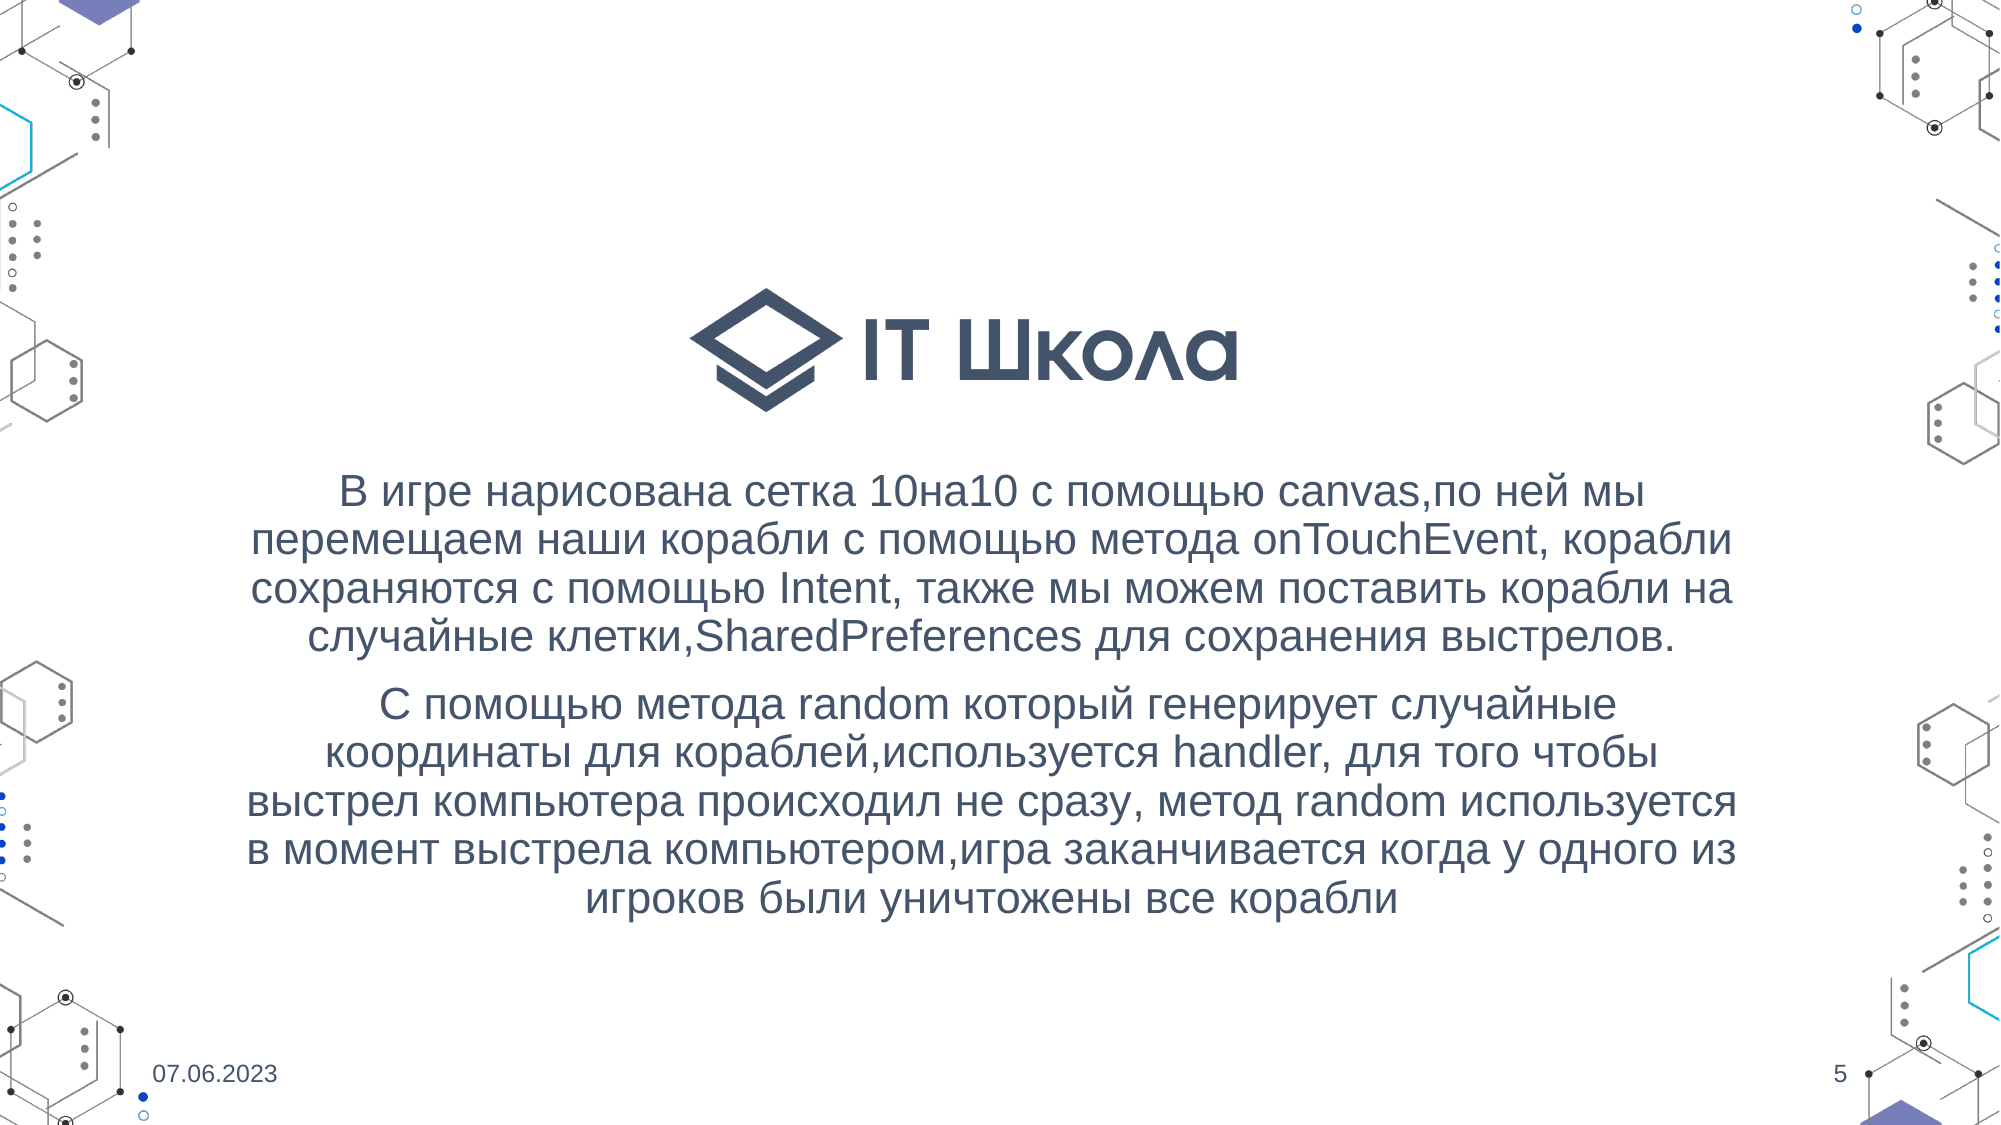

В игре нарисована сетка 10на10 с помощью canvas,по ней мы перемещаем наши корабли с помощью метода onTouchEvent, корабли сохраняются с помощью Intent, также мы можем поставить корабли на случайные клетки,SharedPreferences для сохранения выстрелов.
 С помощью метода random который генерирует случайные координаты для кораблей,используется handler, для того чтобы выстрел компьютера происходил не сразу, метод random используется в момент выстрела компьютером,игра заканчивается когда у одного из игроков были уничтожены все корабли

07.06.2023
5